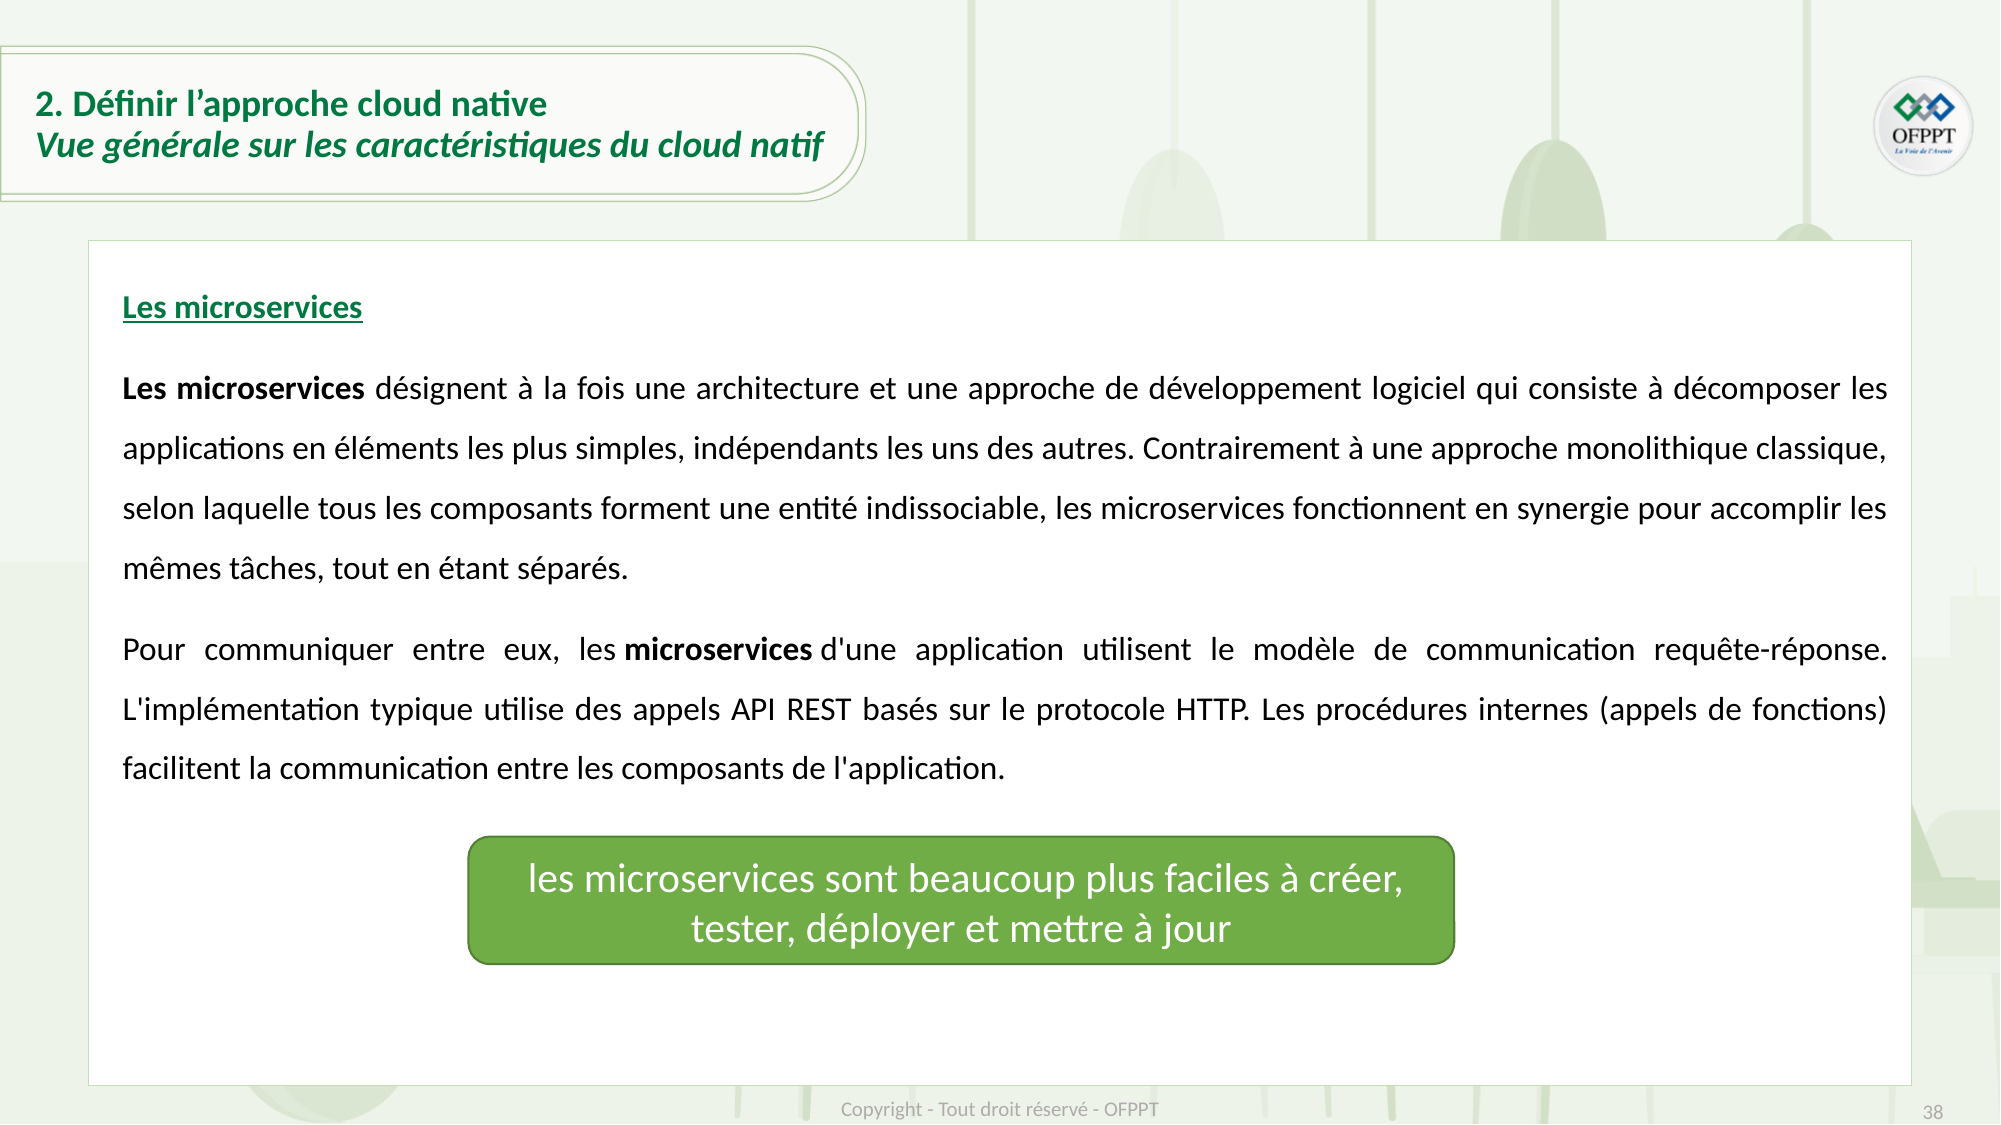

# 2. Définir l’approche cloud native Vue générale sur les caractéristiques du cloud natif
Les microservices
Les microservices désignent à la fois une architecture et une approche de développement logiciel qui consiste à décomposer les applications en éléments les plus simples, indépendants les uns des autres. Contrairement à une approche monolithique classique, selon laquelle tous les composants forment une entité indissociable, les microservices fonctionnent en synergie pour accomplir les mêmes tâches, tout en étant séparés.
Pour communiquer entre eux, les microservices d'une application utilisent le modèle de communication requête-réponse. L'implémentation typique utilise des appels API REST basés sur le protocole HTTP. Les procédures internes (appels de fonctions) facilitent la communication entre les composants de l'application.
 les microservices sont beaucoup plus faciles à créer, tester, déployer et mettre à jour